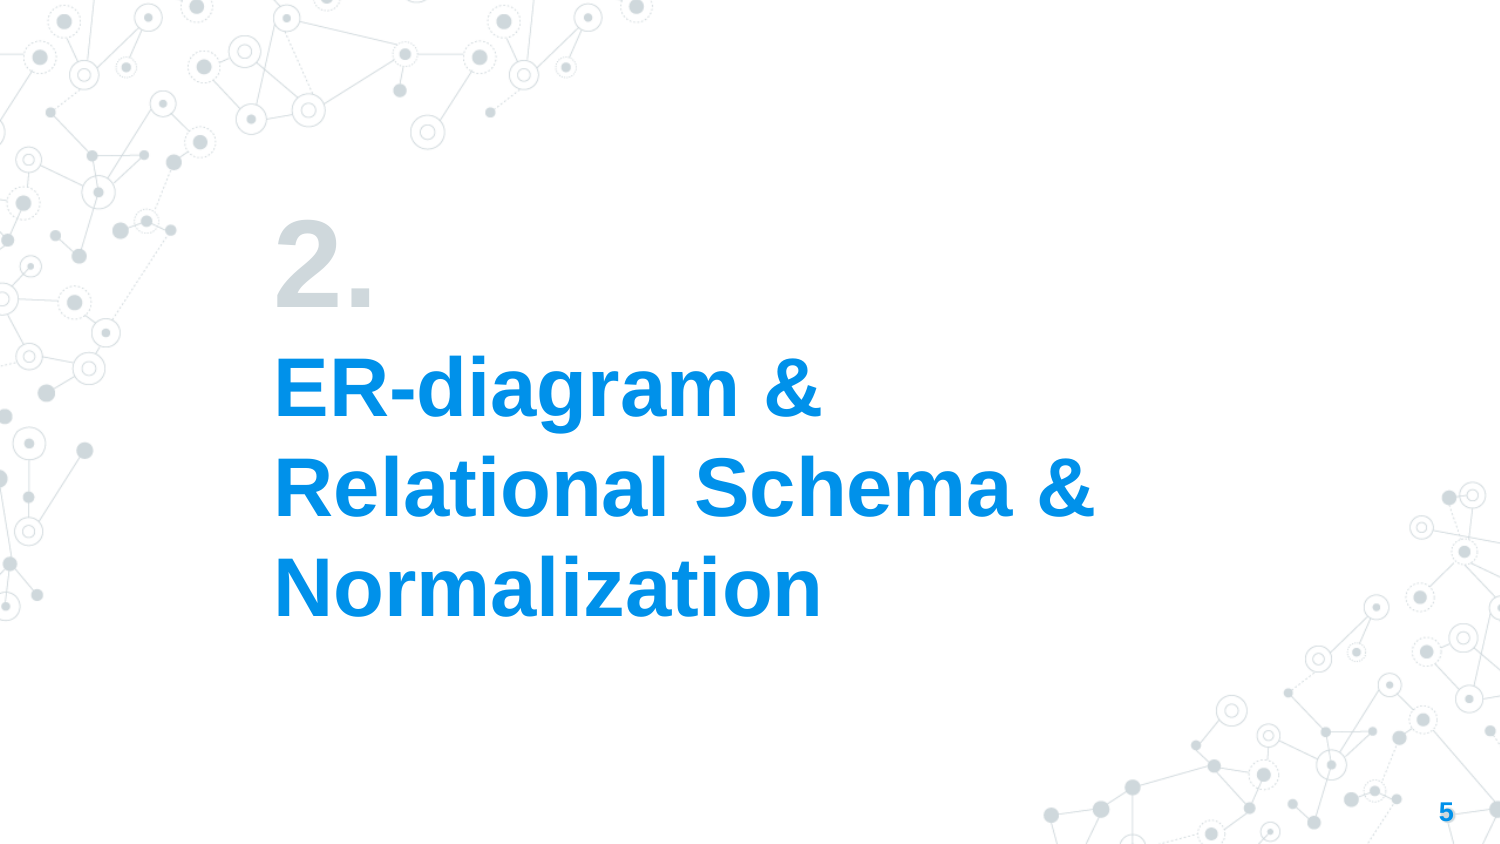

# 2. ER-diagram & Relational Schema & Normalization
5